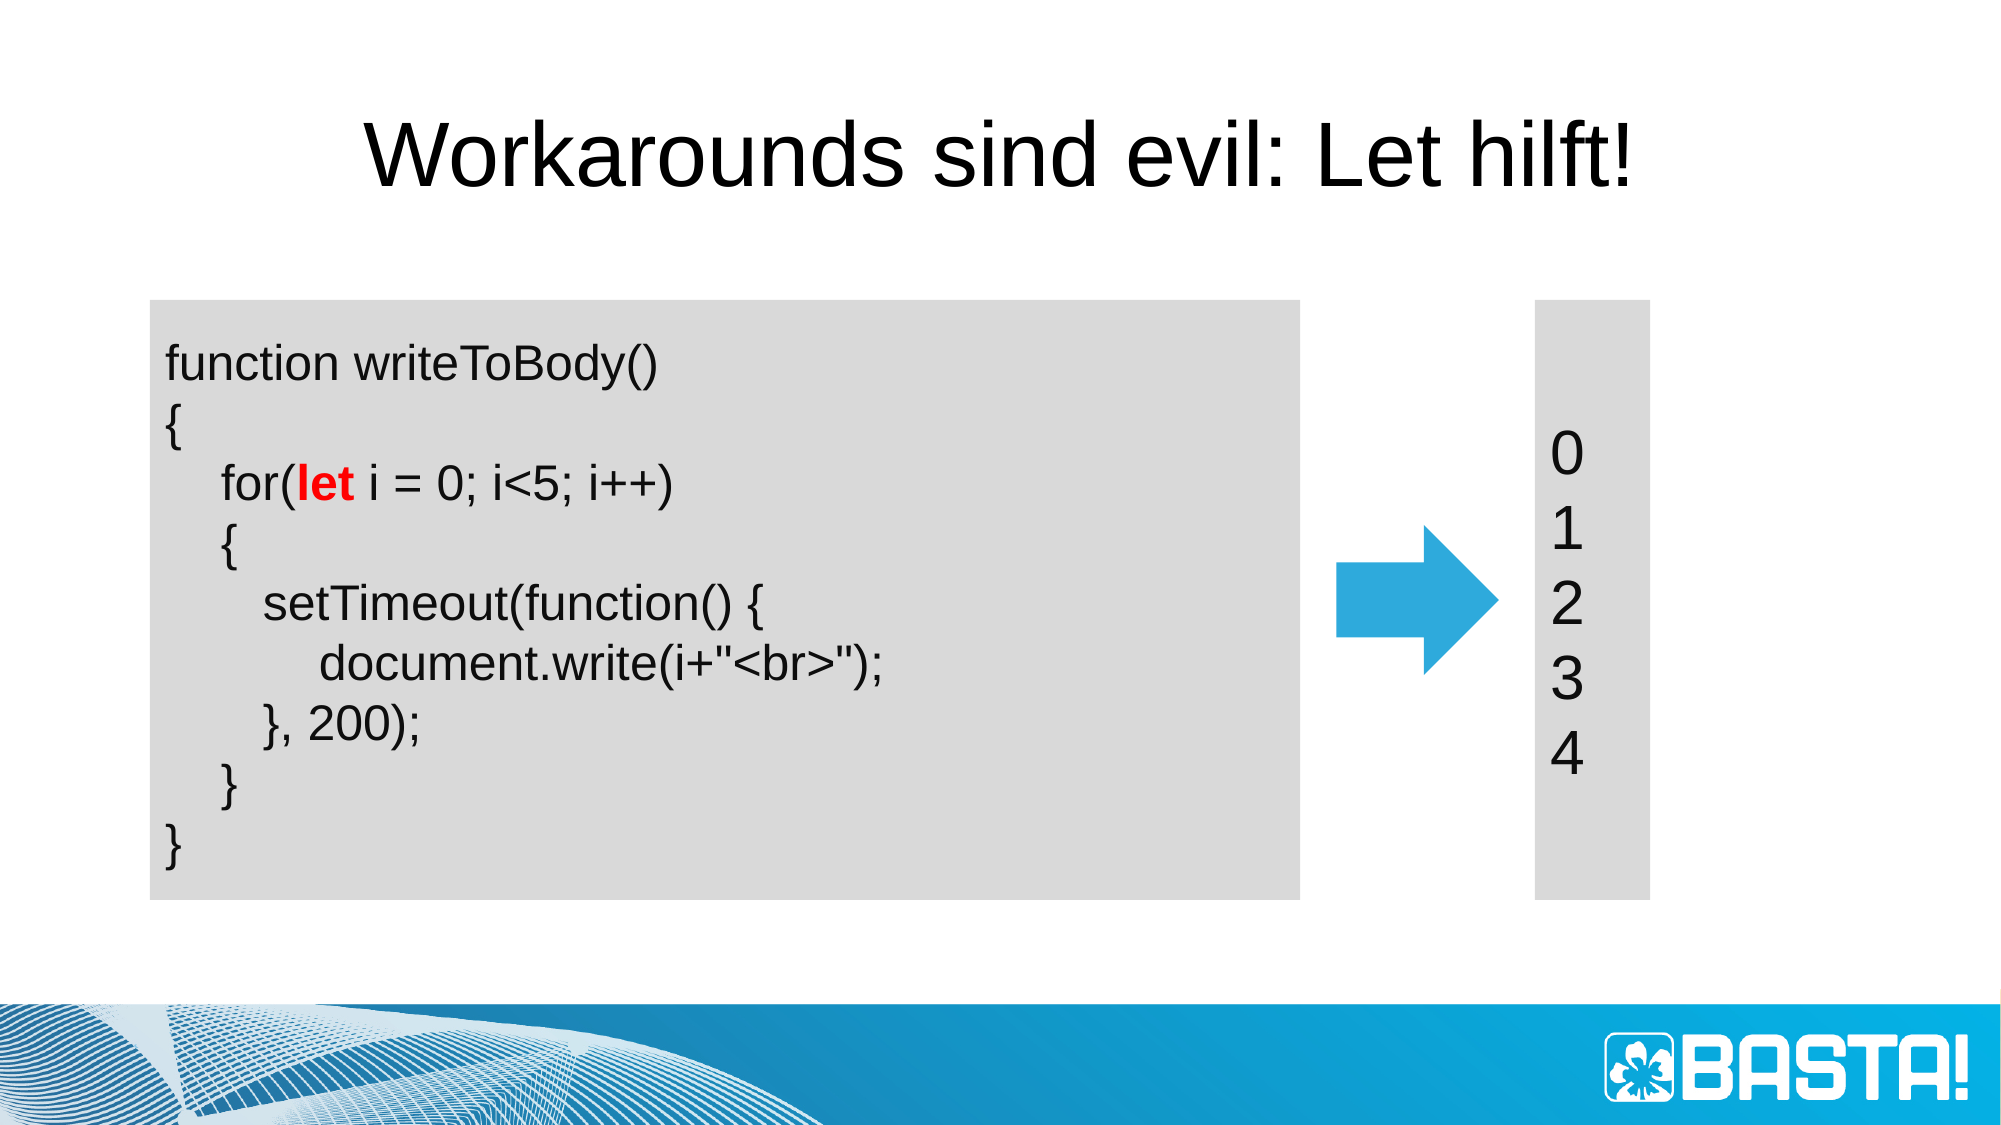

# Workarounds sind evil: Let hilft!

function writeToBody()
{
    for(let i = 0; i<5; i++)
    {
       setTimeout(function() {
           document.write(i+"<br>");
       }, 200);
    }
}
0
1
2
3
4